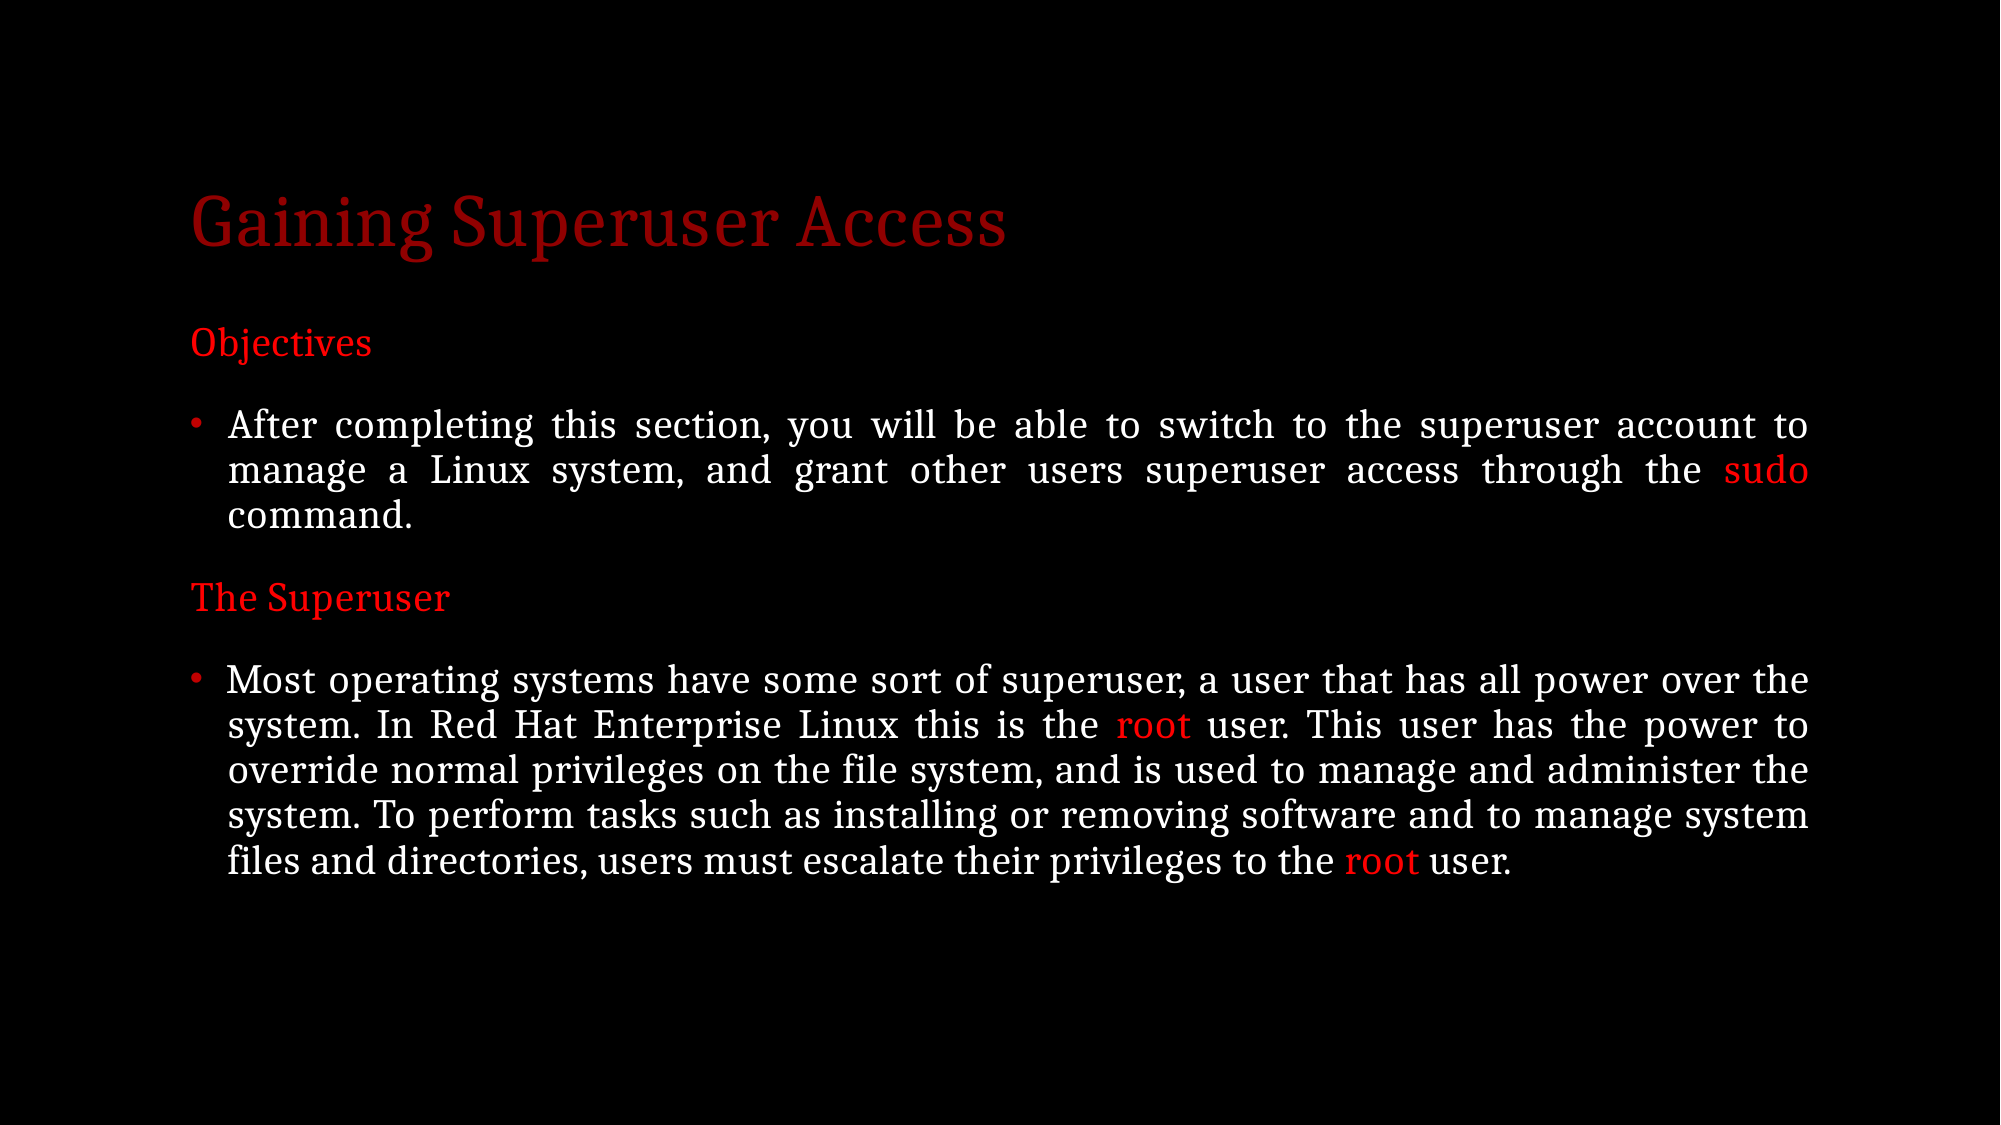

# Gaining Superuser Access
Objectives
After completing this section, you will be able to switch to the superuser account to manage a Linux system, and grant other users superuser access through the sudo command.
The Superuser
Most operating systems have some sort of superuser, a user that has all power over the system. In Red Hat Enterprise Linux this is the root user. This user has the power to override normal privileges on the file system, and is used to manage and administer the system. To perform tasks such as installing or removing software and to manage system files and directories, users must escalate their privileges to the root user.